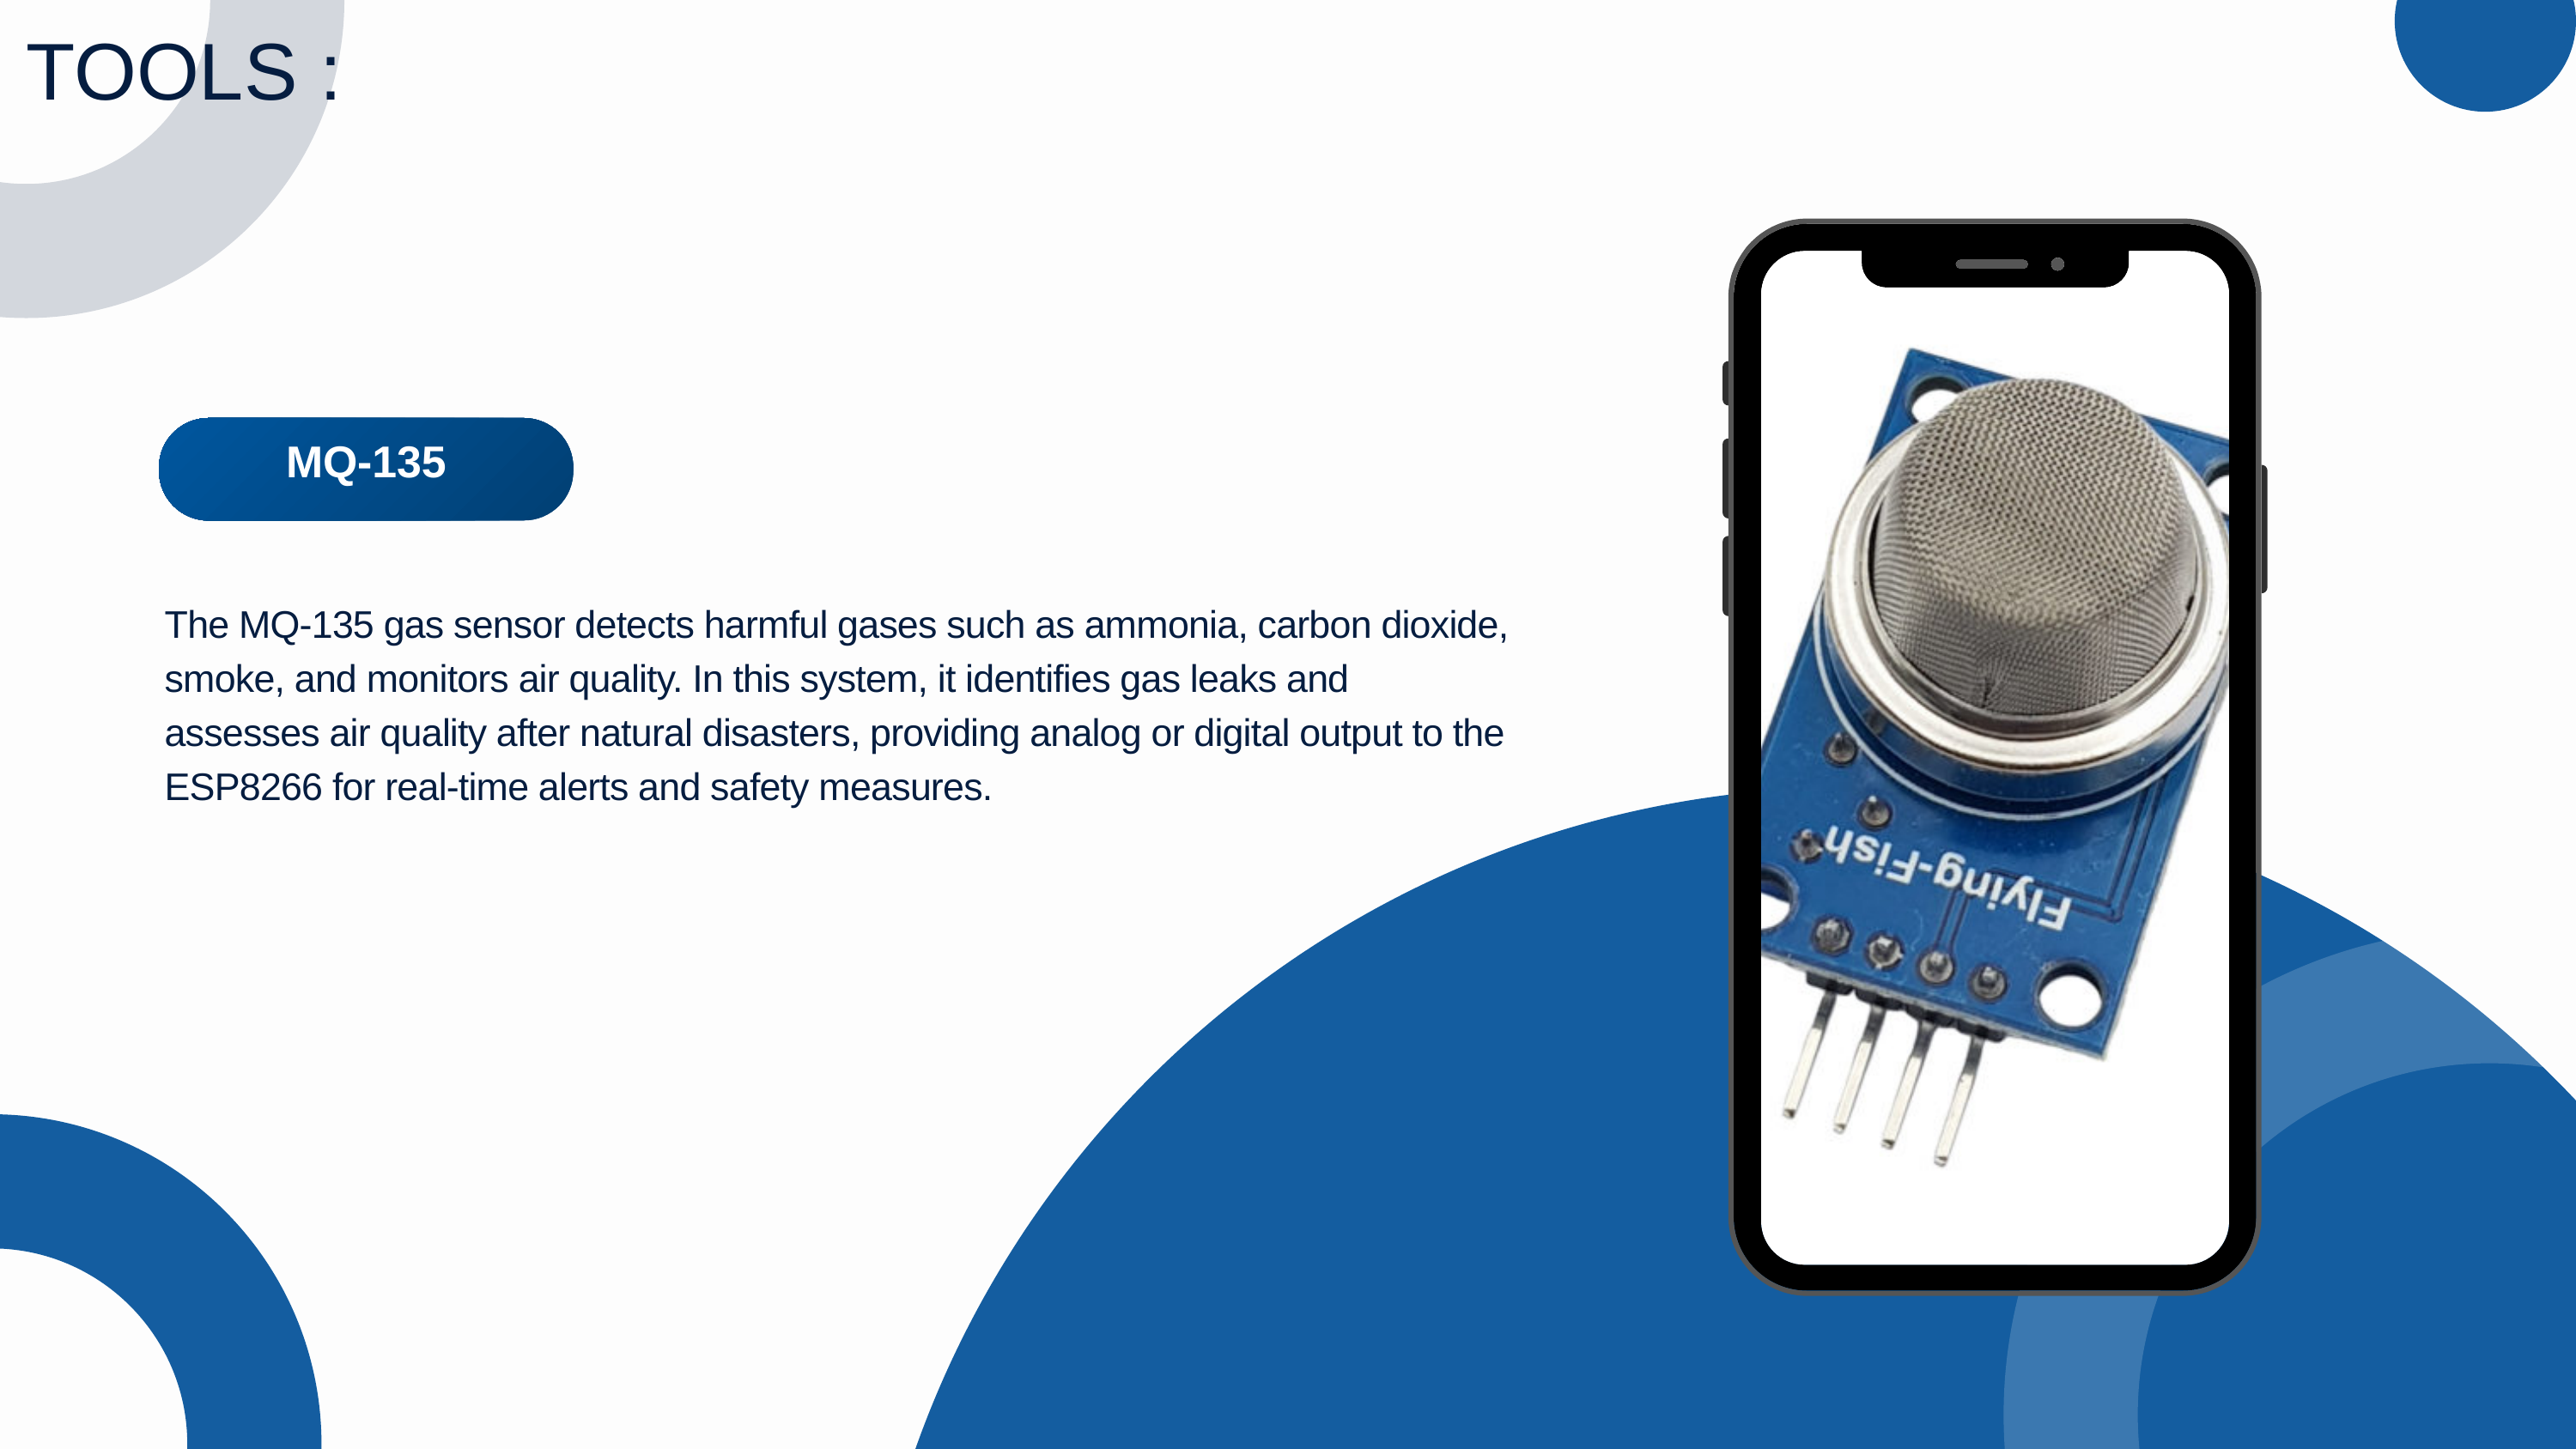

TOOLS :

MQ-135
The MQ-135 gas sensor detects harmful gases such as ammonia, carbon dioxide, smoke, and monitors air quality. In this system, it identifies gas leaks and assesses air quality after natural disasters, providing analog or digital output to the ESP8266 for real-time alerts and safety measures.